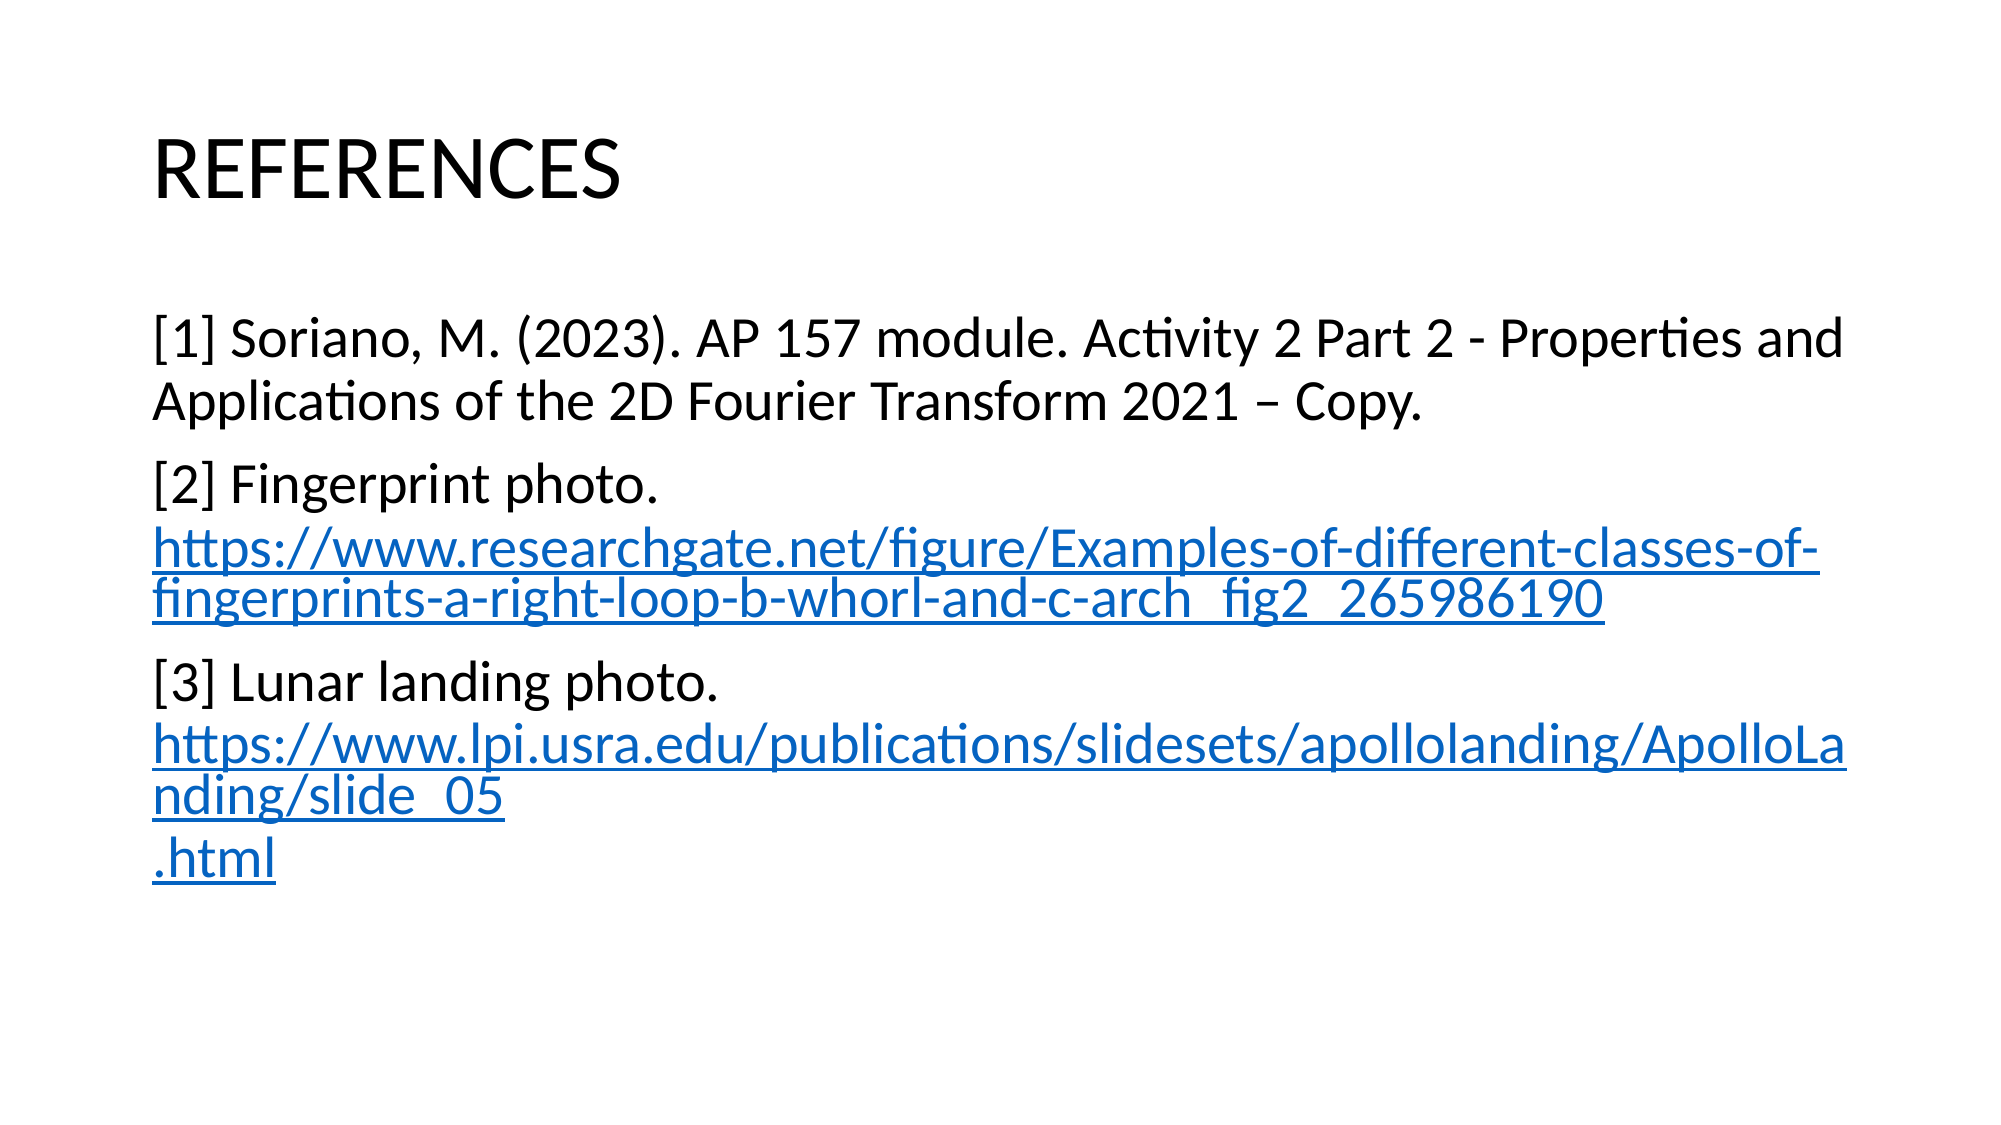

# REFERENCES
[1] Soriano, M. (2023). AP 157 module. Activity 2 Part 2 - Properties and Applications of the 2D Fourier Transform 2021 – Copy.
[2] Fingerprint photo. https://www.researchgate.net/figure/Examples-of-different-classes-of-fingerprints-a-right-loop-b-whorl-and-c-arch_fig2_265986190
[3] Lunar landing photo. https://www.lpi.usra.edu/publications/slidesets/apollolanding/ApolloLanding/slide_05.html